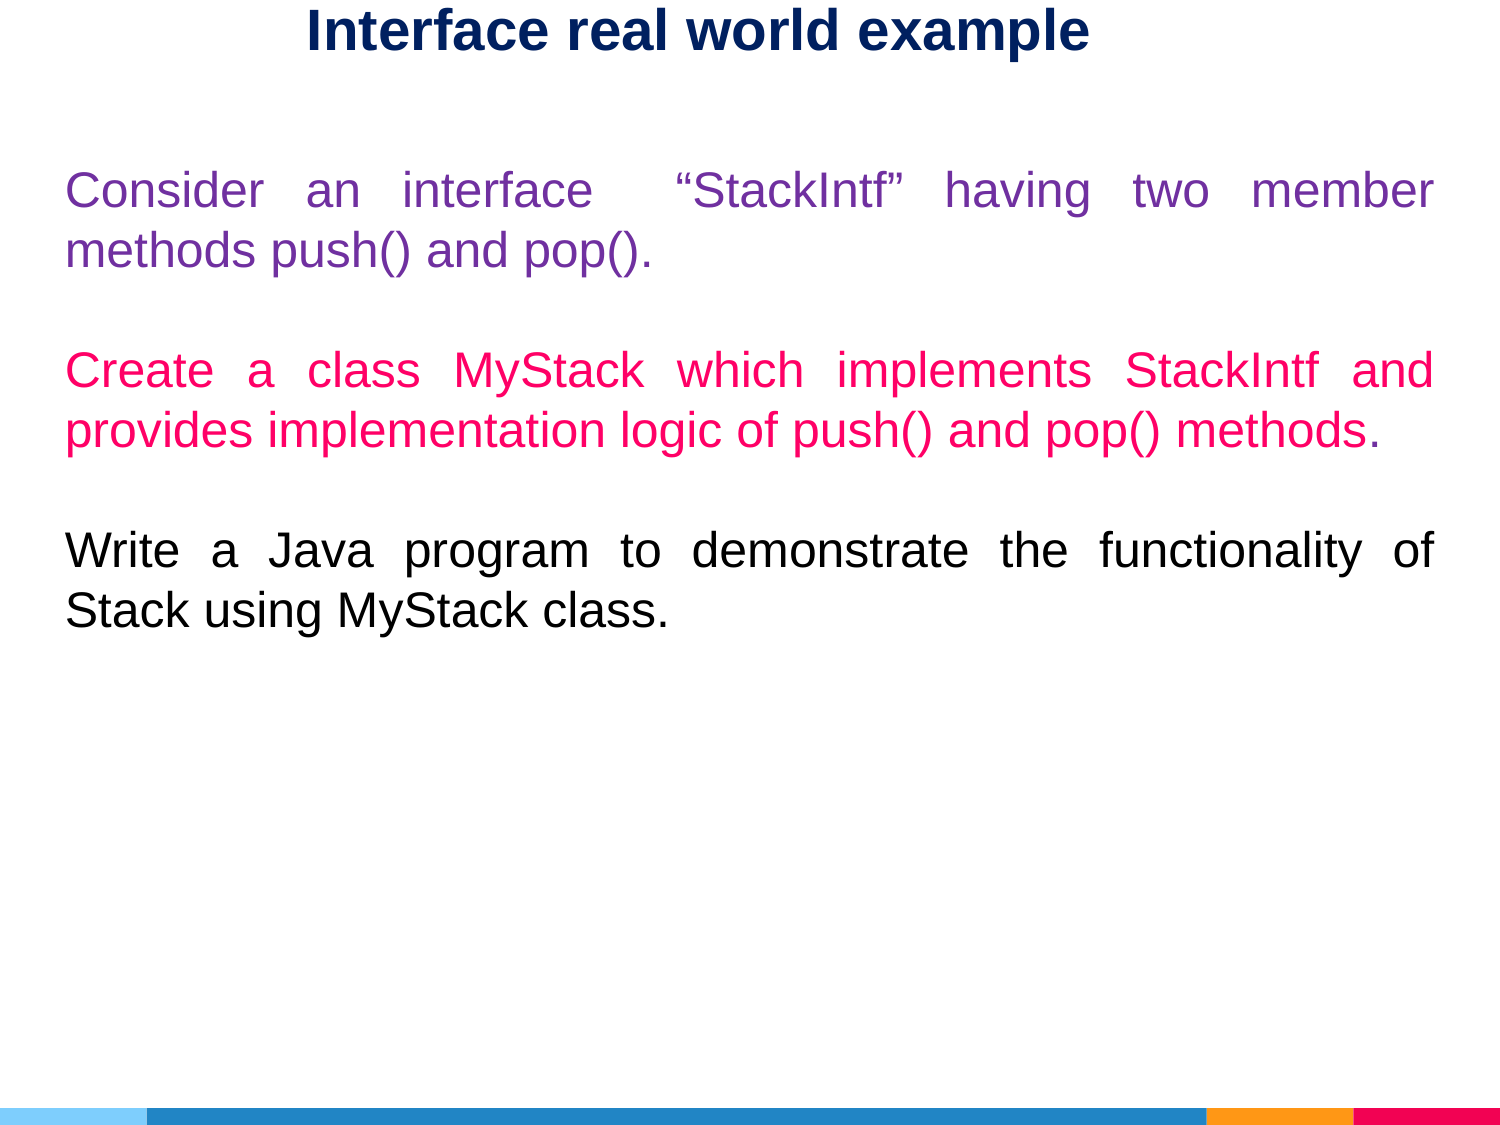

Interface real world example
Consider an interface  “StackIntf” having two member methods push() and pop().

Create a class MyStack which implements StackIntf and provides implementation logic of push() and pop() methods.

Write a Java program to demonstrate the functionality of Stack using MyStack class.